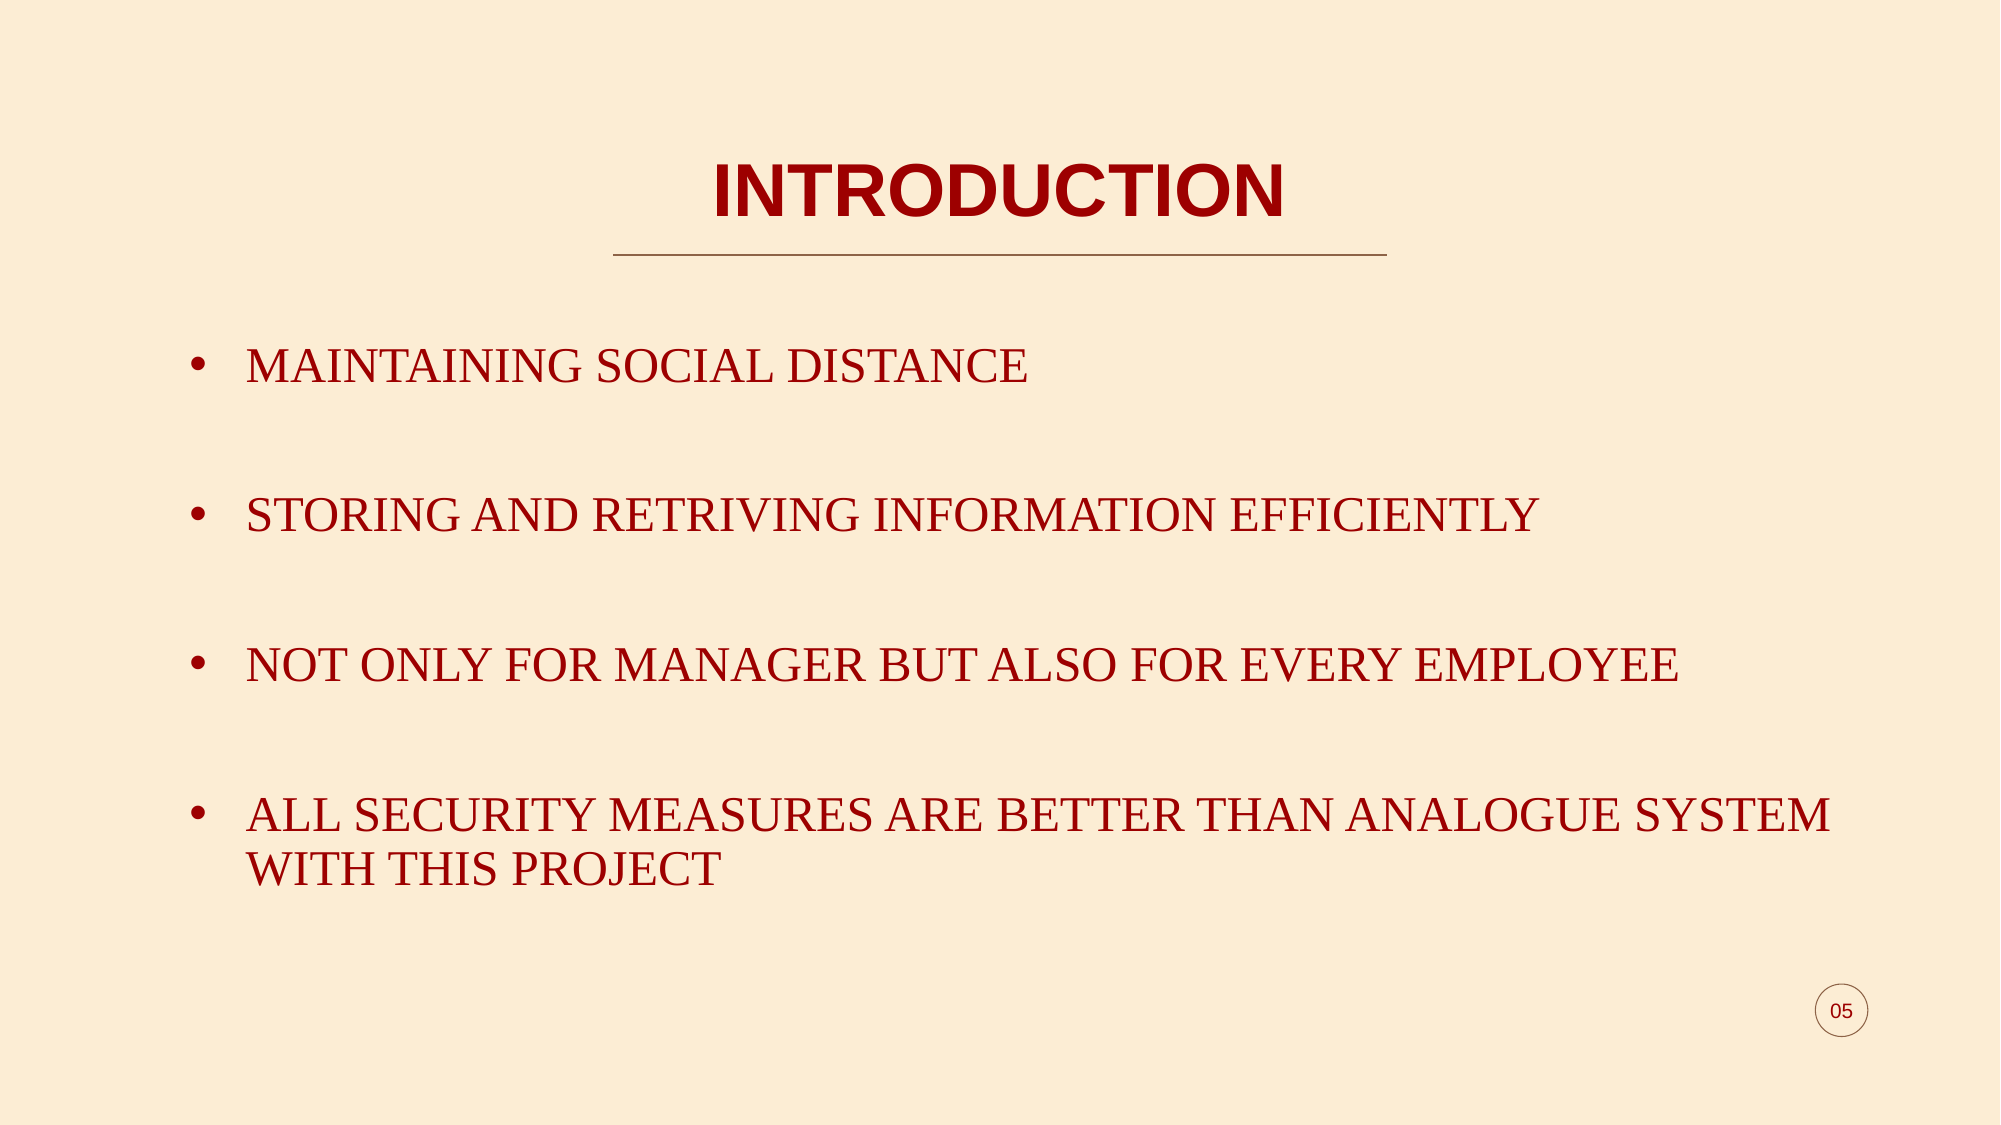

# INTRODUCTION
MAINTAINING SOCIAL DISTANCE

STORING AND RETRIVING INFORMATION EFFICIENTLY

NOT ONLY FOR MANAGER BUT ALSO FOR EVERY EMPLOYEE

ALL SECURITY MEASURES ARE BETTER THAN ANALOGUE SYSTEM WITH THIS PROJECT

05